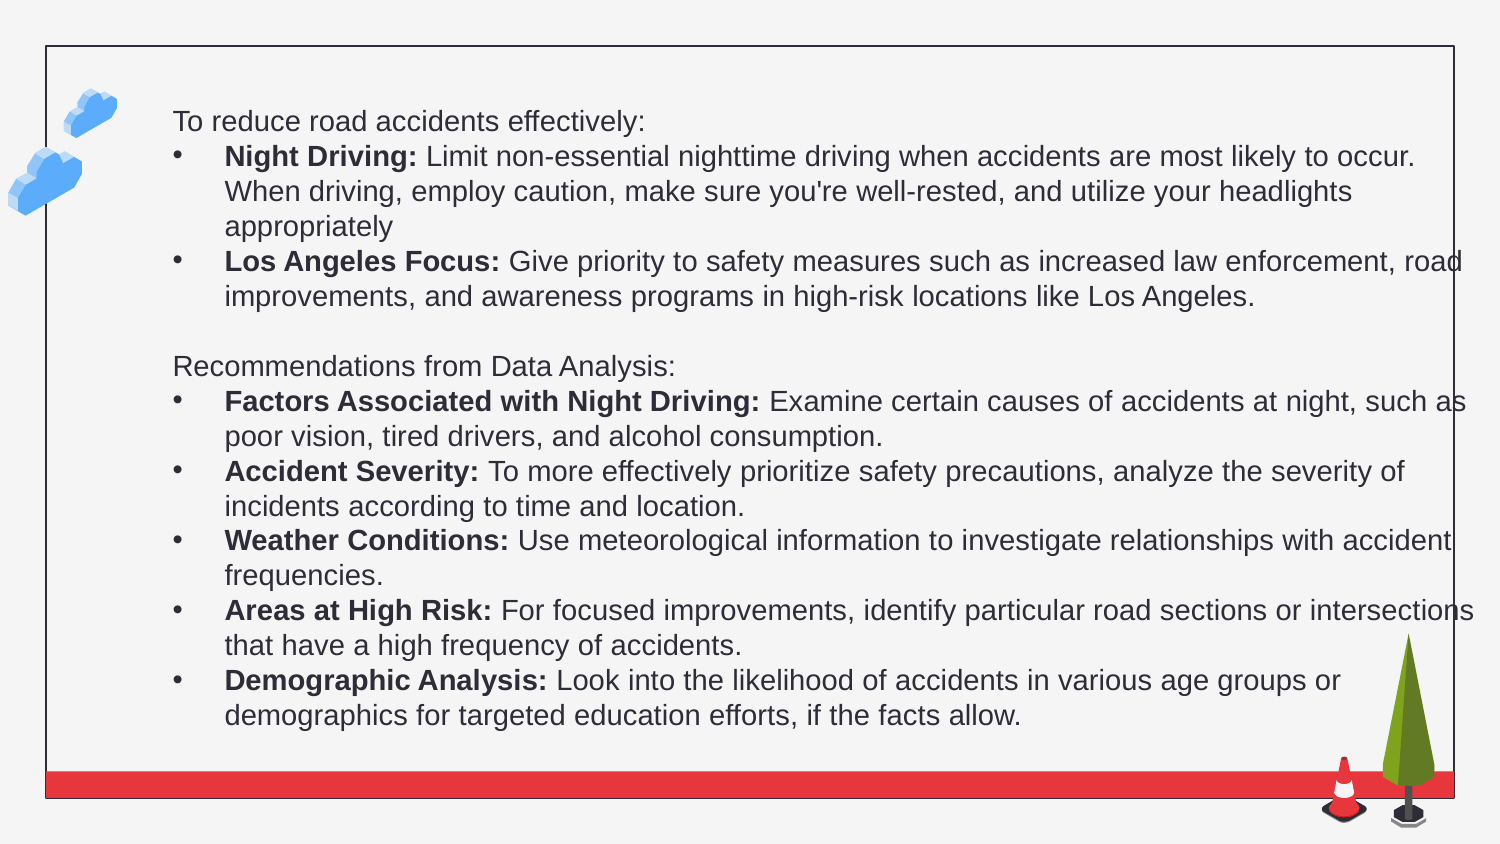

To reduce road accidents effectively:
Night Driving: Limit non-essential nighttime driving when accidents are most likely to occur. When driving, employ caution, make sure you're well-rested, and utilize your headlights appropriately
Los Angeles Focus: Give priority to safety measures such as increased law enforcement, road improvements, and awareness programs in high-risk locations like Los Angeles.
Recommendations from Data Analysis:
Factors Associated with Night Driving: Examine certain causes of accidents at night, such as poor vision, tired drivers, and alcohol consumption.
Accident Severity: To more effectively prioritize safety precautions, analyze the severity of incidents according to time and location.
Weather Conditions: Use meteorological information to investigate relationships with accident frequencies.
Areas at High Risk: For focused improvements, identify particular road sections or intersections that have a high frequency of accidents.
Demographic Analysis: Look into the likelihood of accidents in various age groups or demographics for targeted education efforts, if the facts allow.